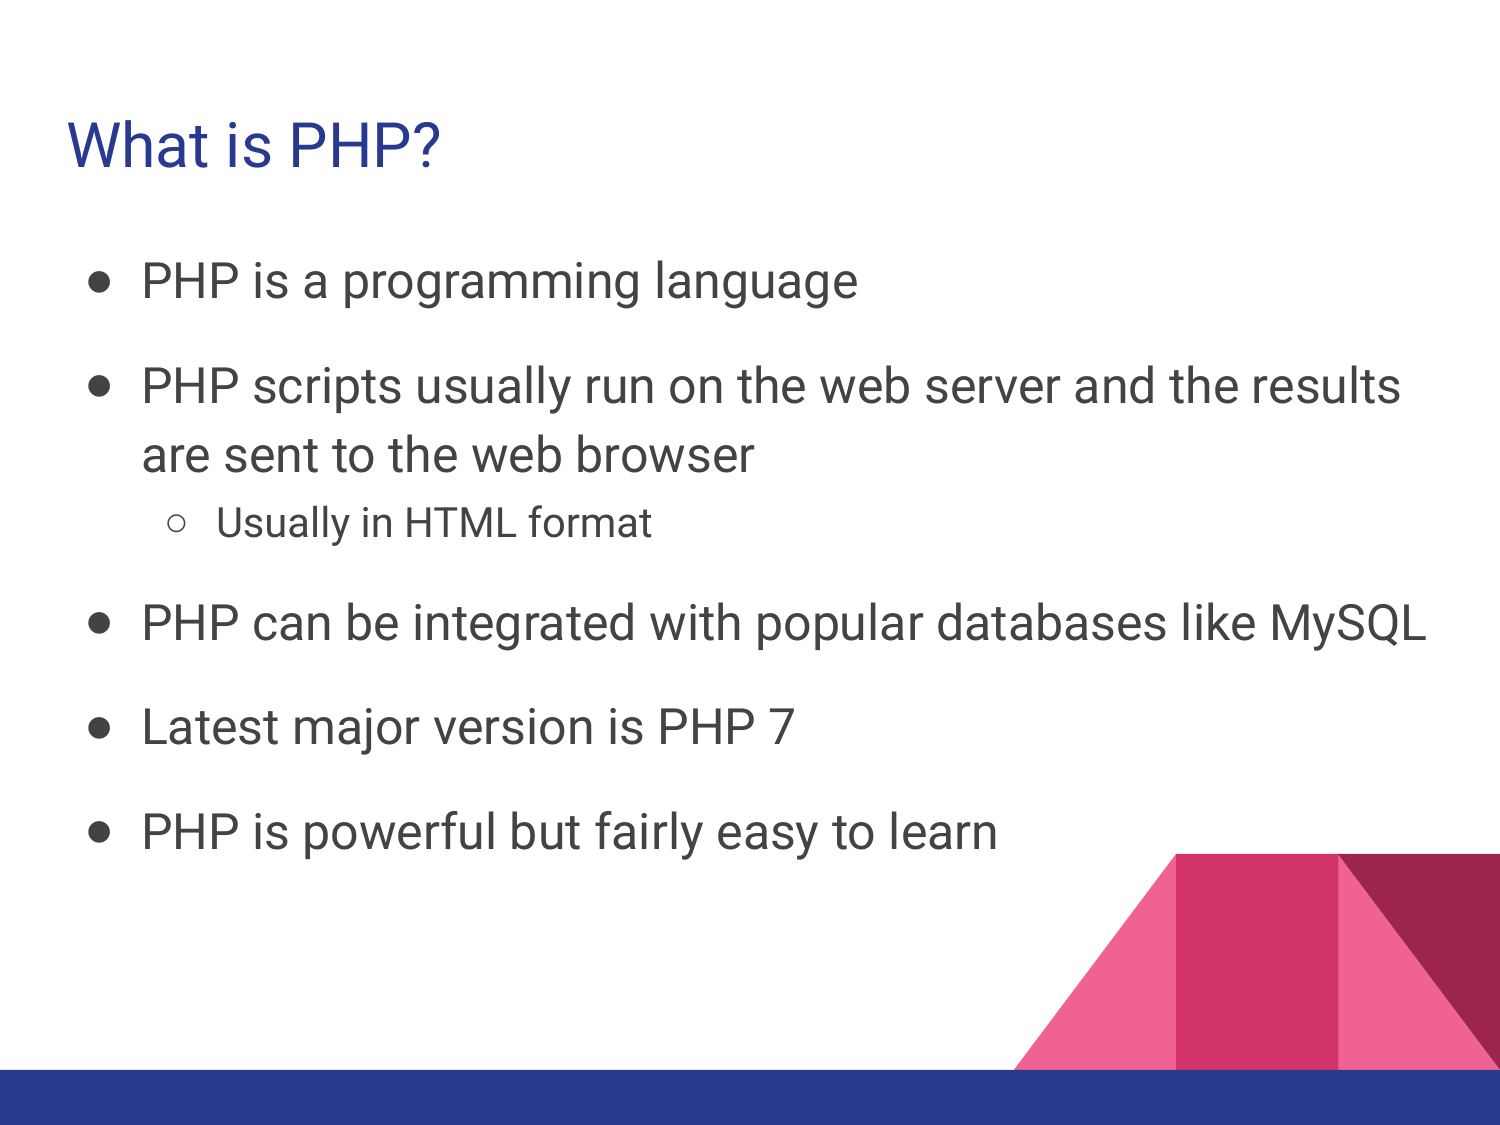

# What is PHP?
PHP is a programming language

PHP scripts usually run on the web server and the results are sent to the web browser
Usually in HTML format

PHP can be integrated with popular databases like MySQL

Latest major version is PHP 7

PHP is powerful but fairly easy to learn